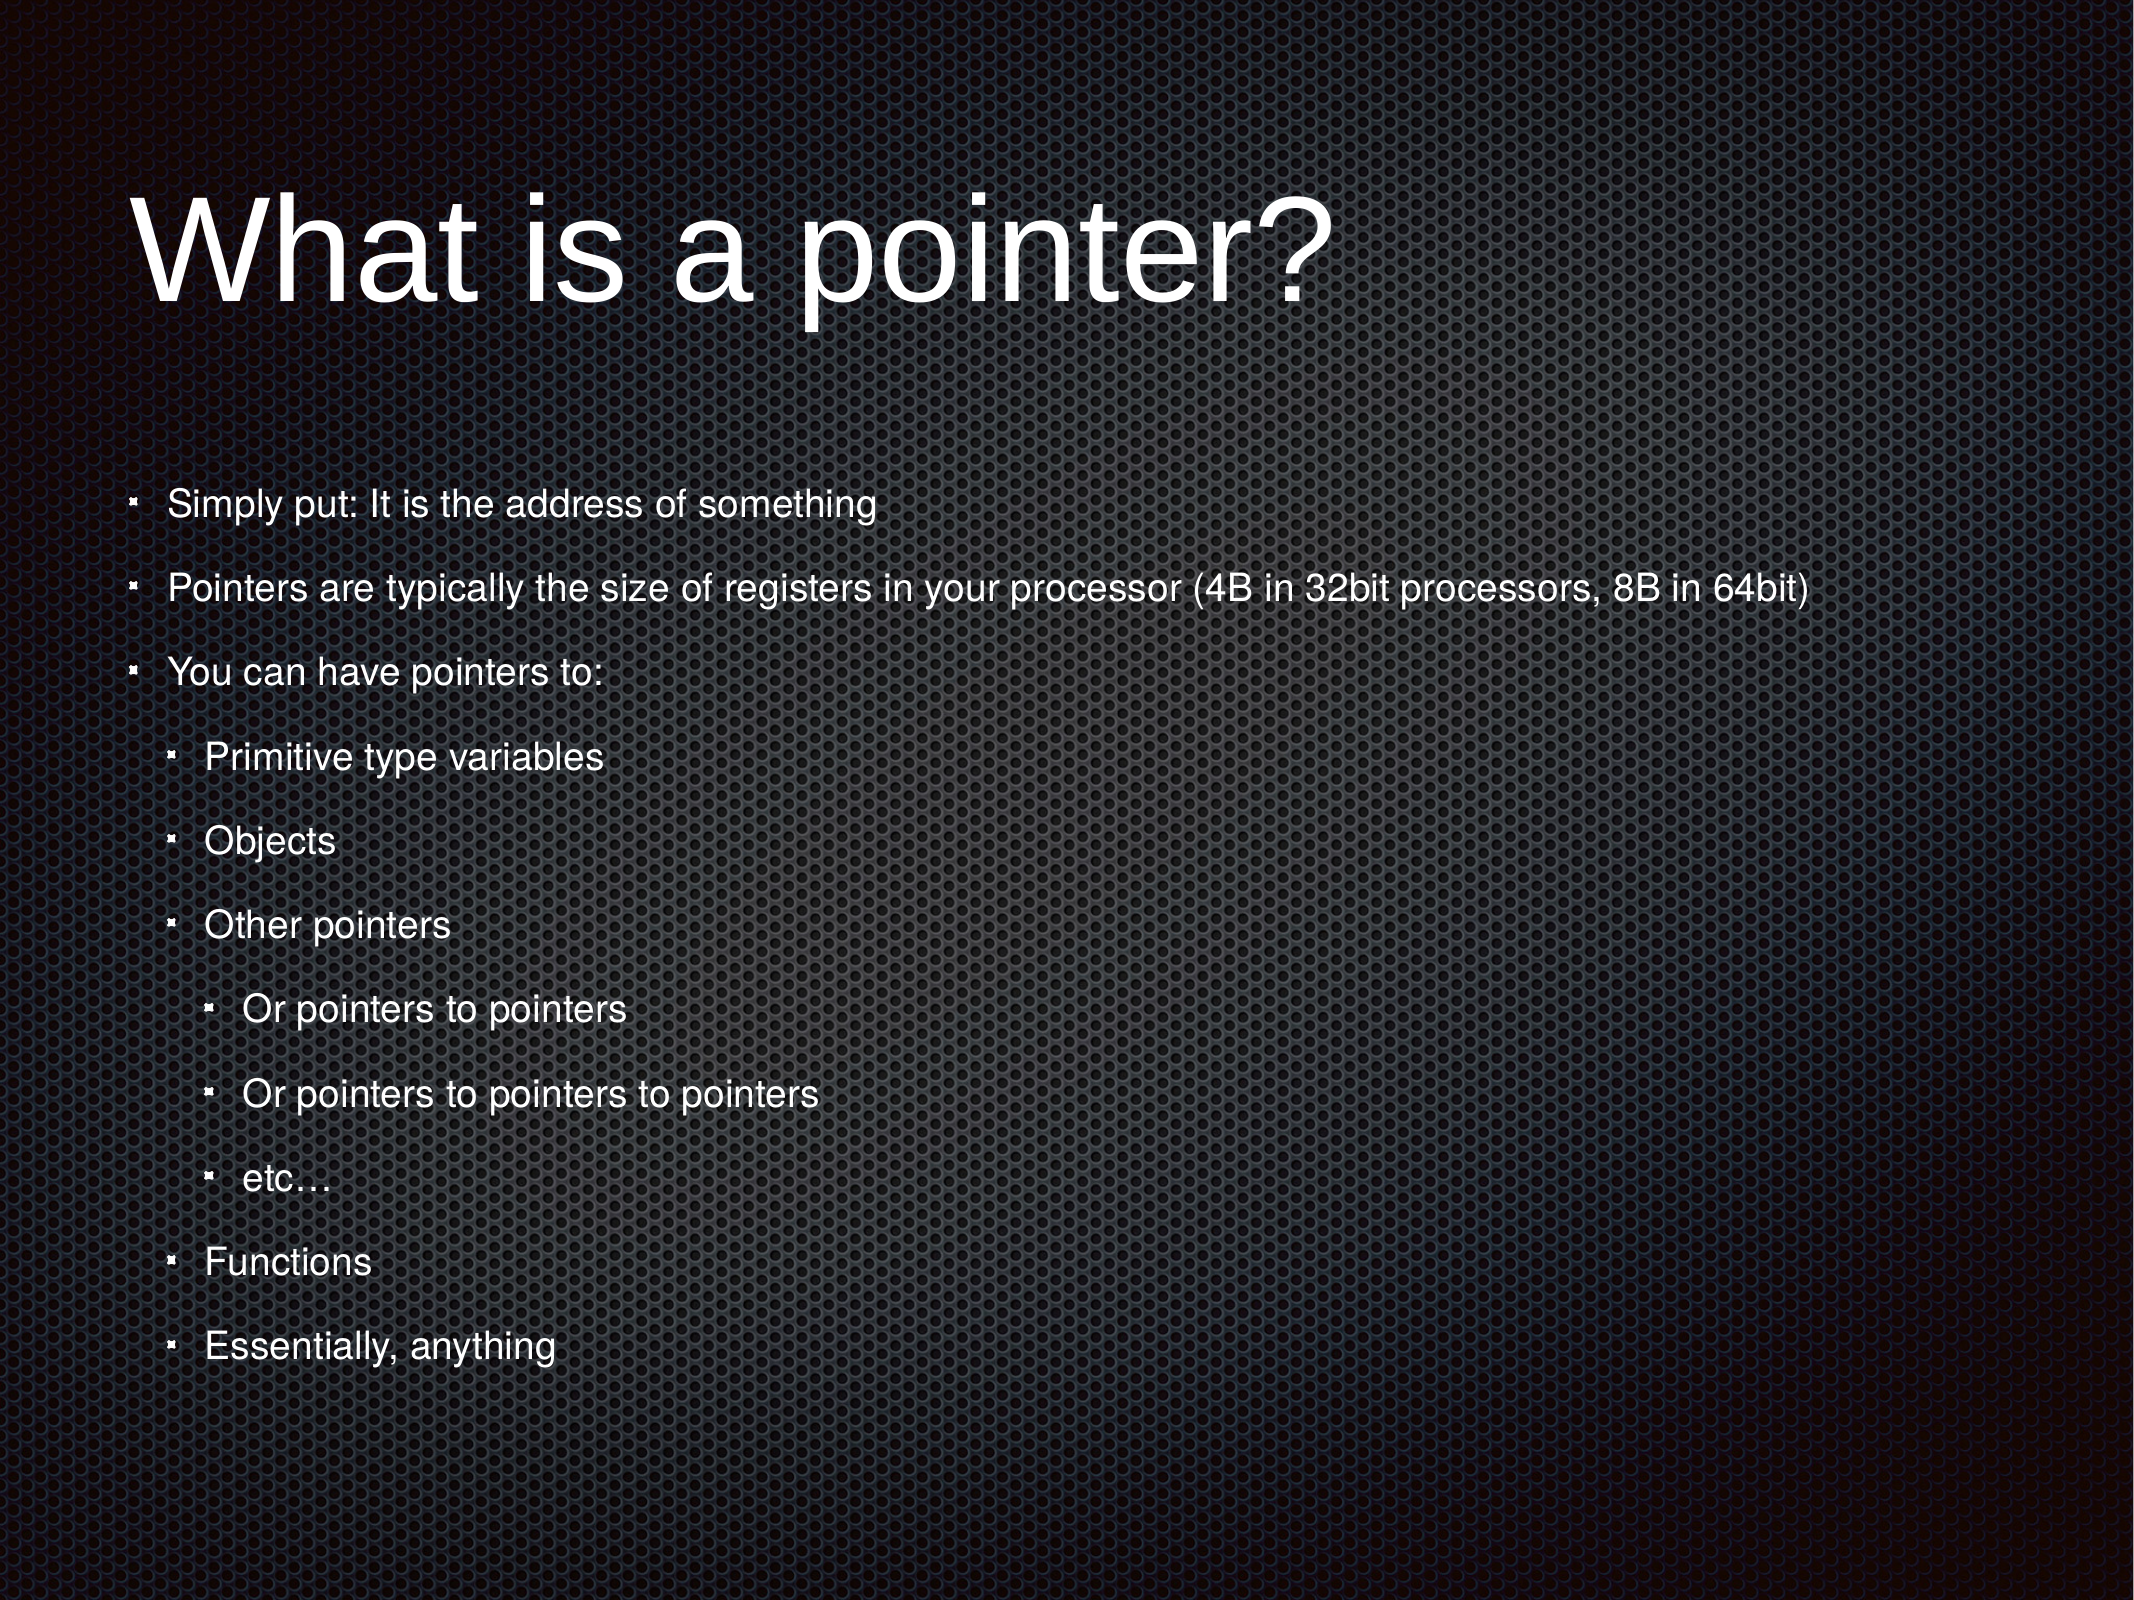

# What is a pointer?
Simply put: It is the address of something
Pointers are typically the size of registers in your processor (4B in 32bit processors, 8B in 64bit)
You can have pointers to:
Primitive type variables
Objects
Other pointers
Or pointers to pointers
Or pointers to pointers to pointers
etc…
Functions
Essentially, anything
6